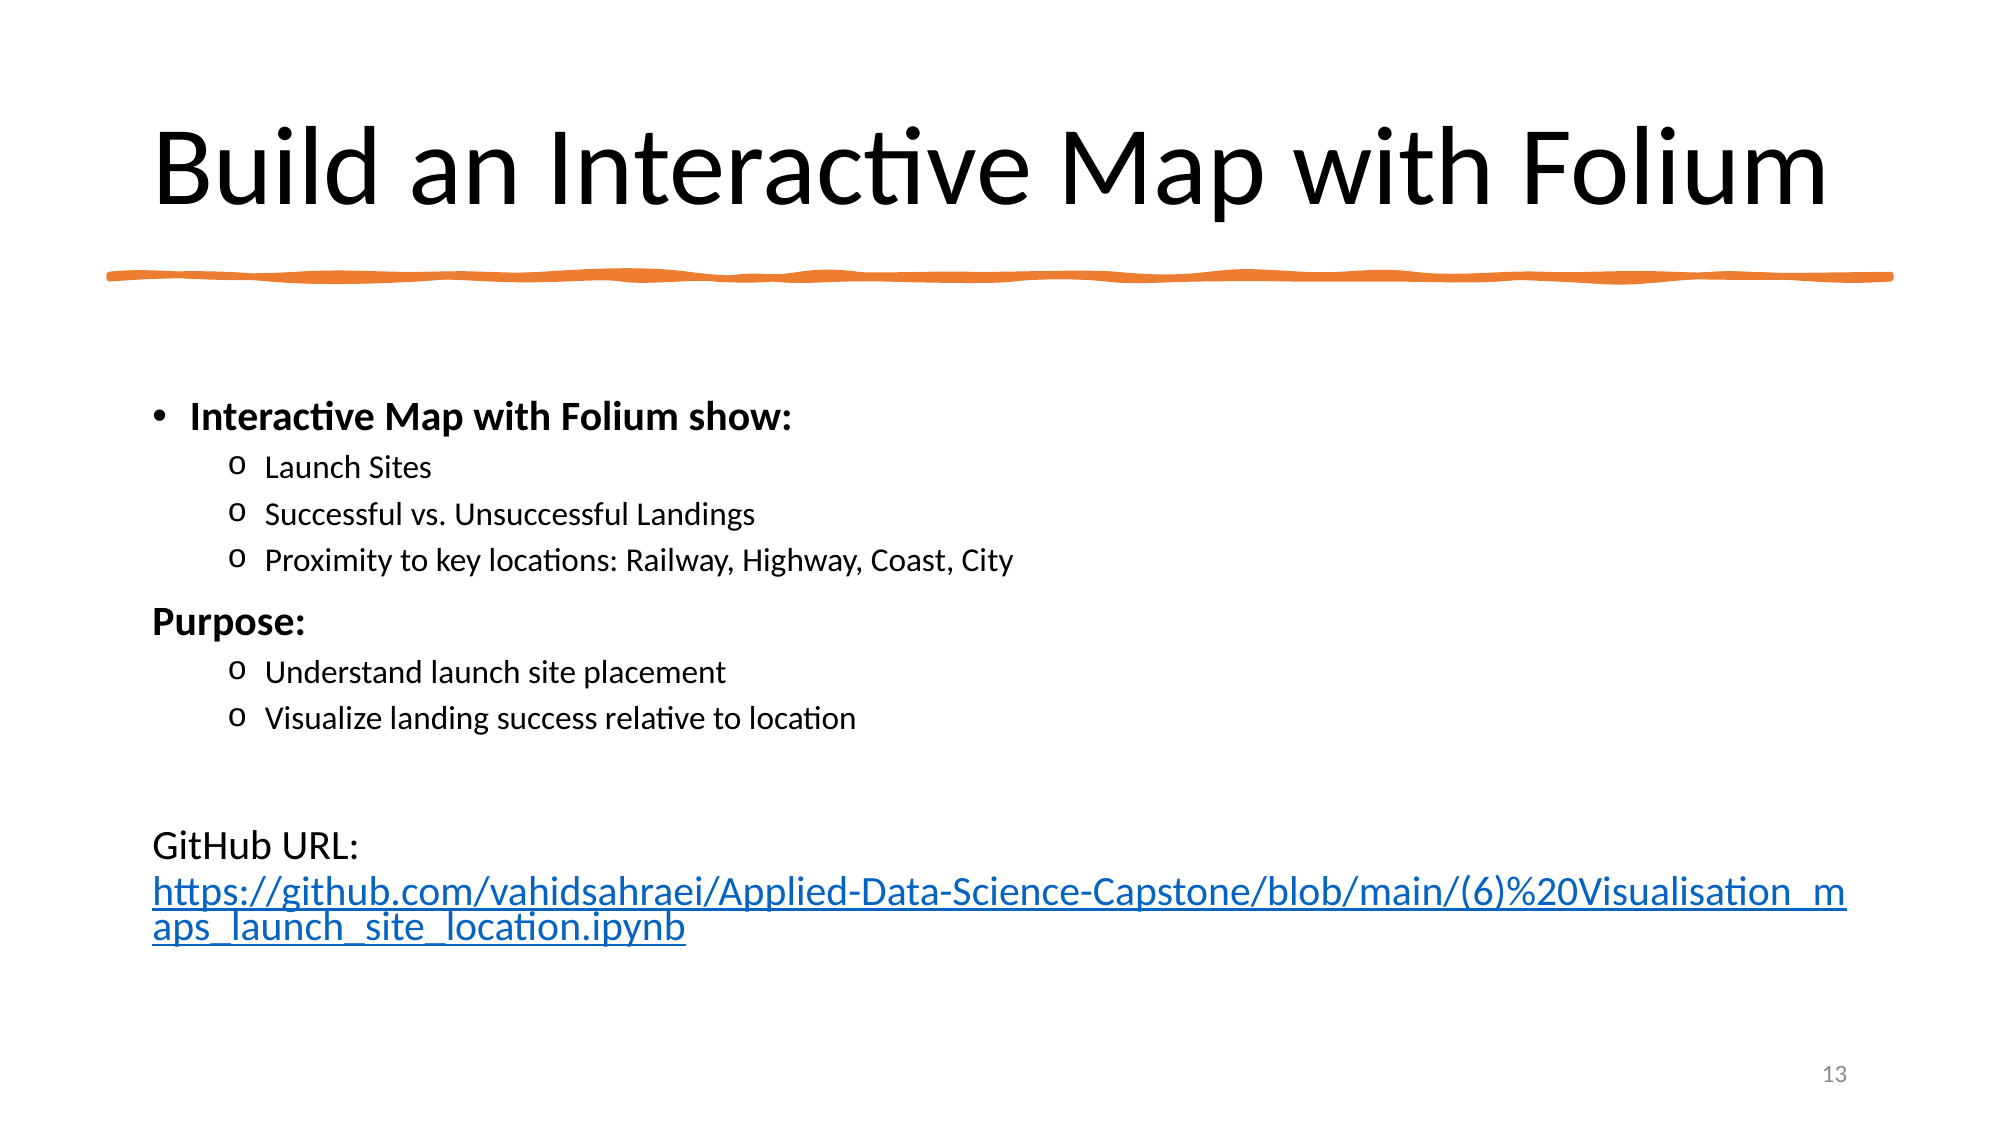

Build an Interactive Map with Folium

Interactive Map with Folium show:
Launch Sites
Successful vs. Unsuccessful Landings
Proximity to key locations: Railway, Highway, Coast, City
Purpose:
Understand launch site placement
Visualize landing success relative to location

GitHub URL: https://github.com/vahidsahraei/Applied-Data-Science-Capstone/blob/main/(6)%20Visualisation_maps_launch_site_location.ipynb

13